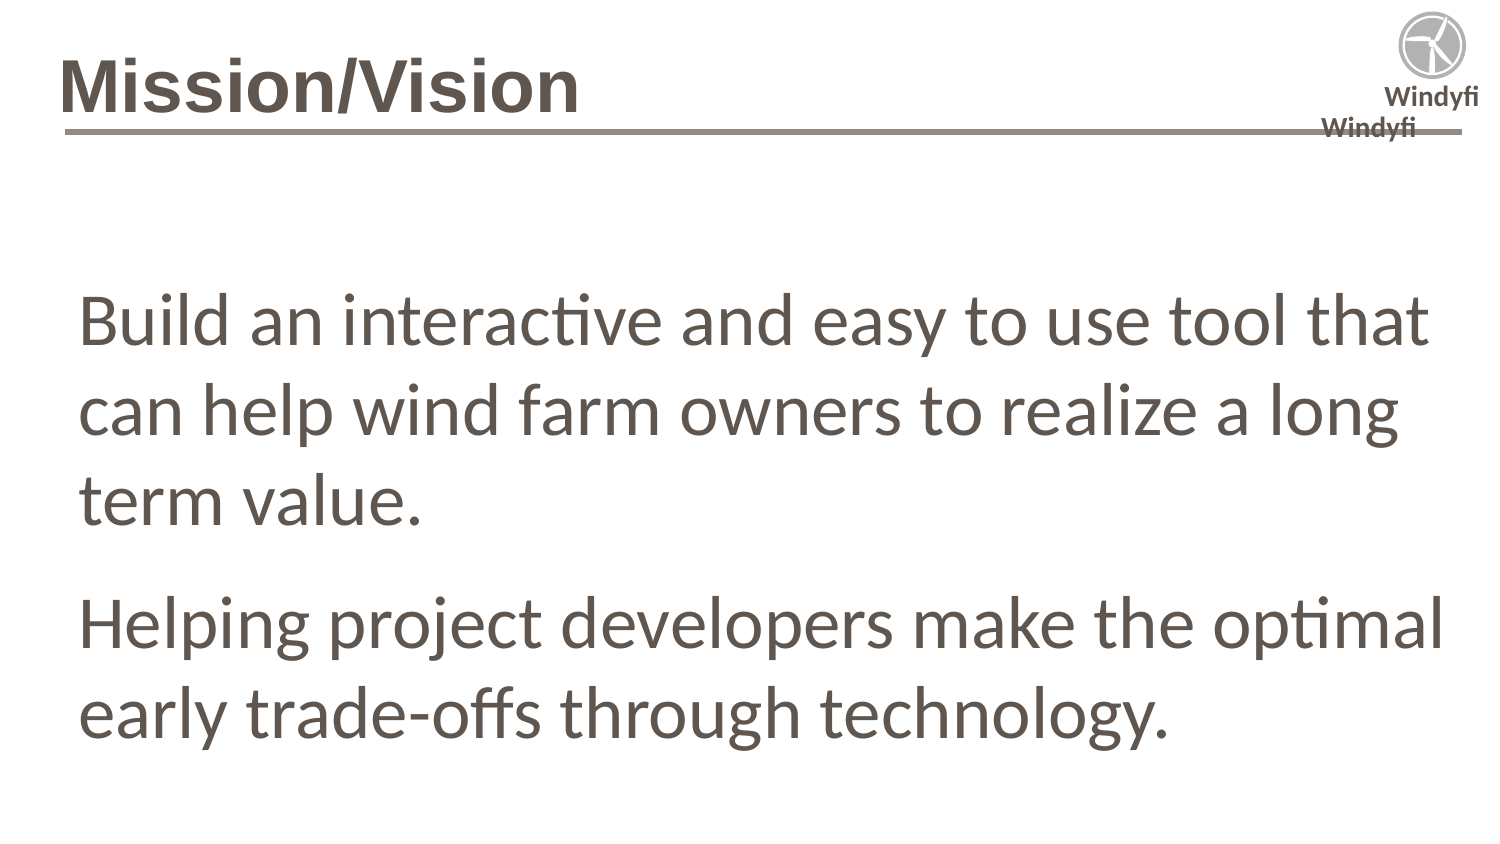

Mission/Vision
Windyfi
Build an interactive and easy to use tool that can help wind farm owners to realize a long term value.
Helping project developers make the optimal early trade-offs through technology.